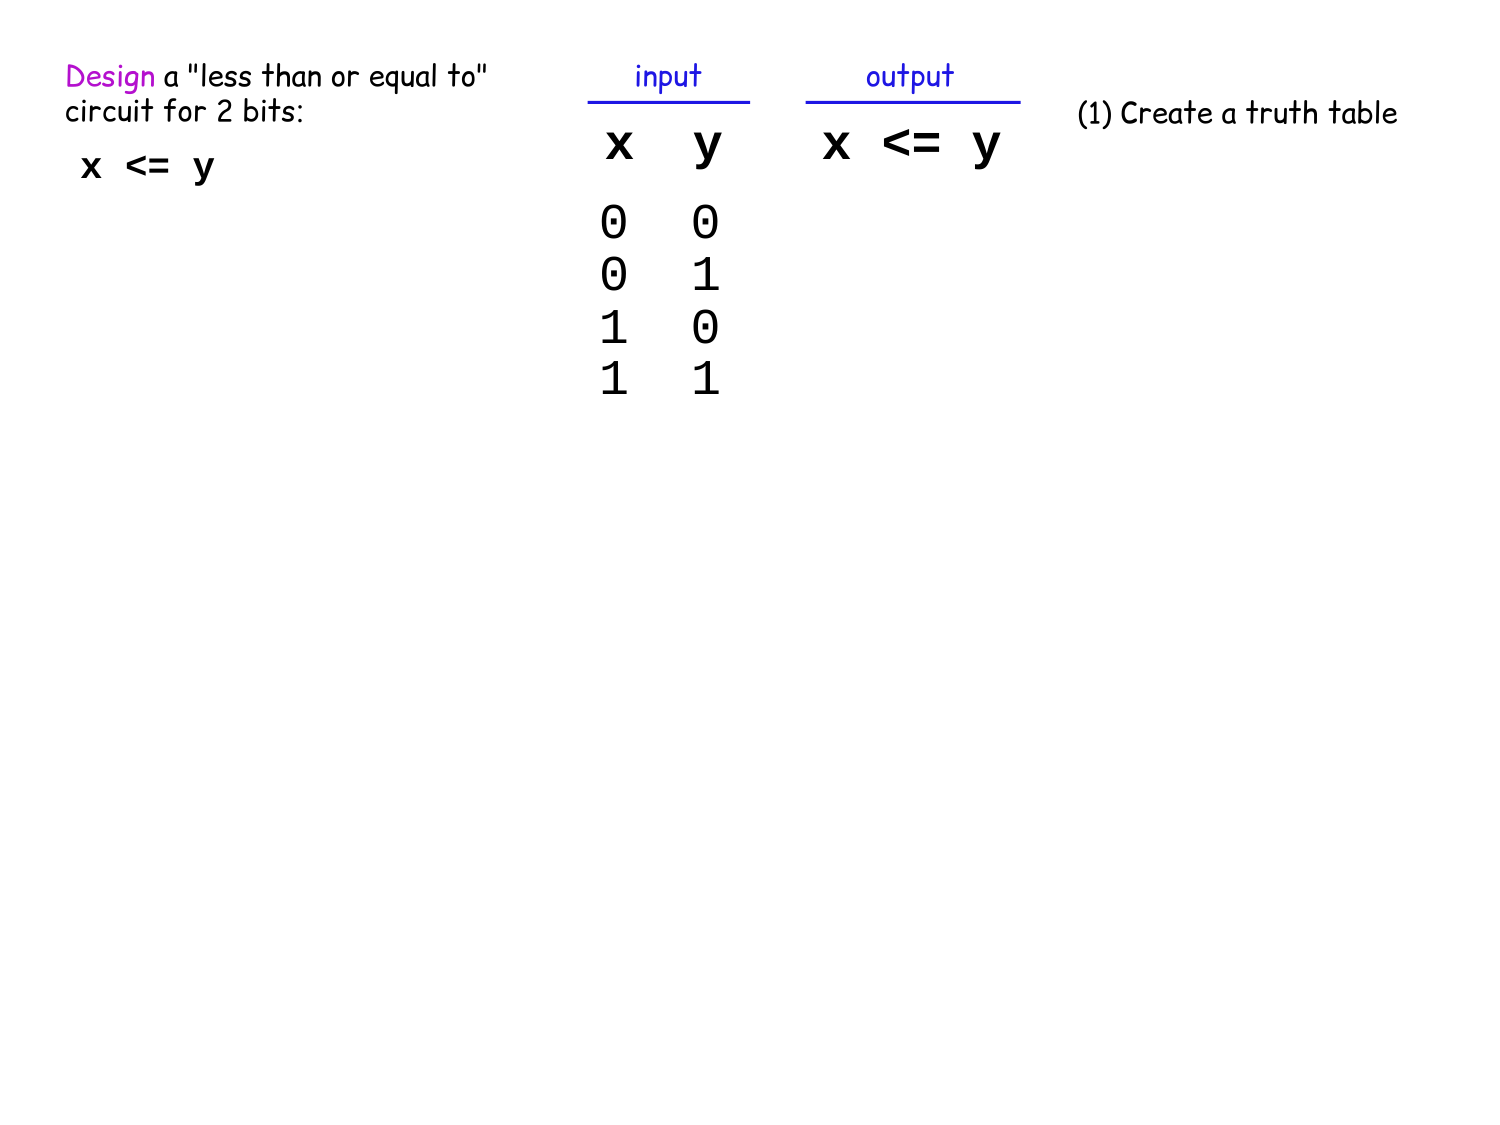

Design a "less than or equal to" circuit for 2 bits:
input
output
(1) Create a truth table

x
y
x <= y
x <= y
0
0
0
1
1
0
1
1